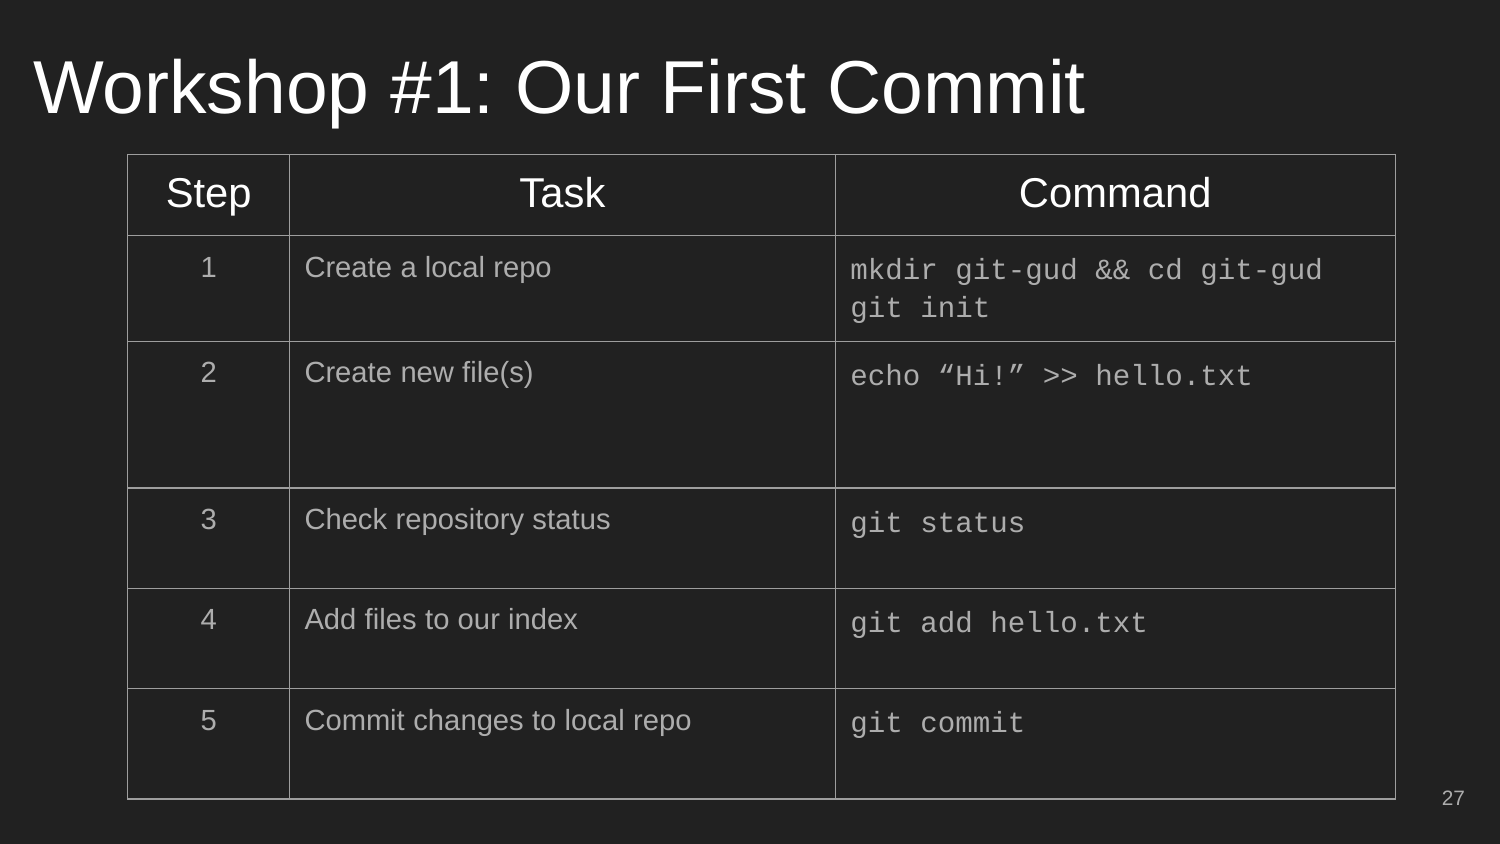

# Workshop #1: Our First Commit
| Step | Task | Command |
| --- | --- | --- |
| 1 | Create a local repo | mkdir git-gud && cd git-gud git init |
| 2 | Create new file(s) | echo “Hi!” >> hello.txt |
| 3 | Check repository status | git status |
| 4 | Add files to our index | git add hello.txt |
| 5 | Commit changes to local repo | git commit |
27